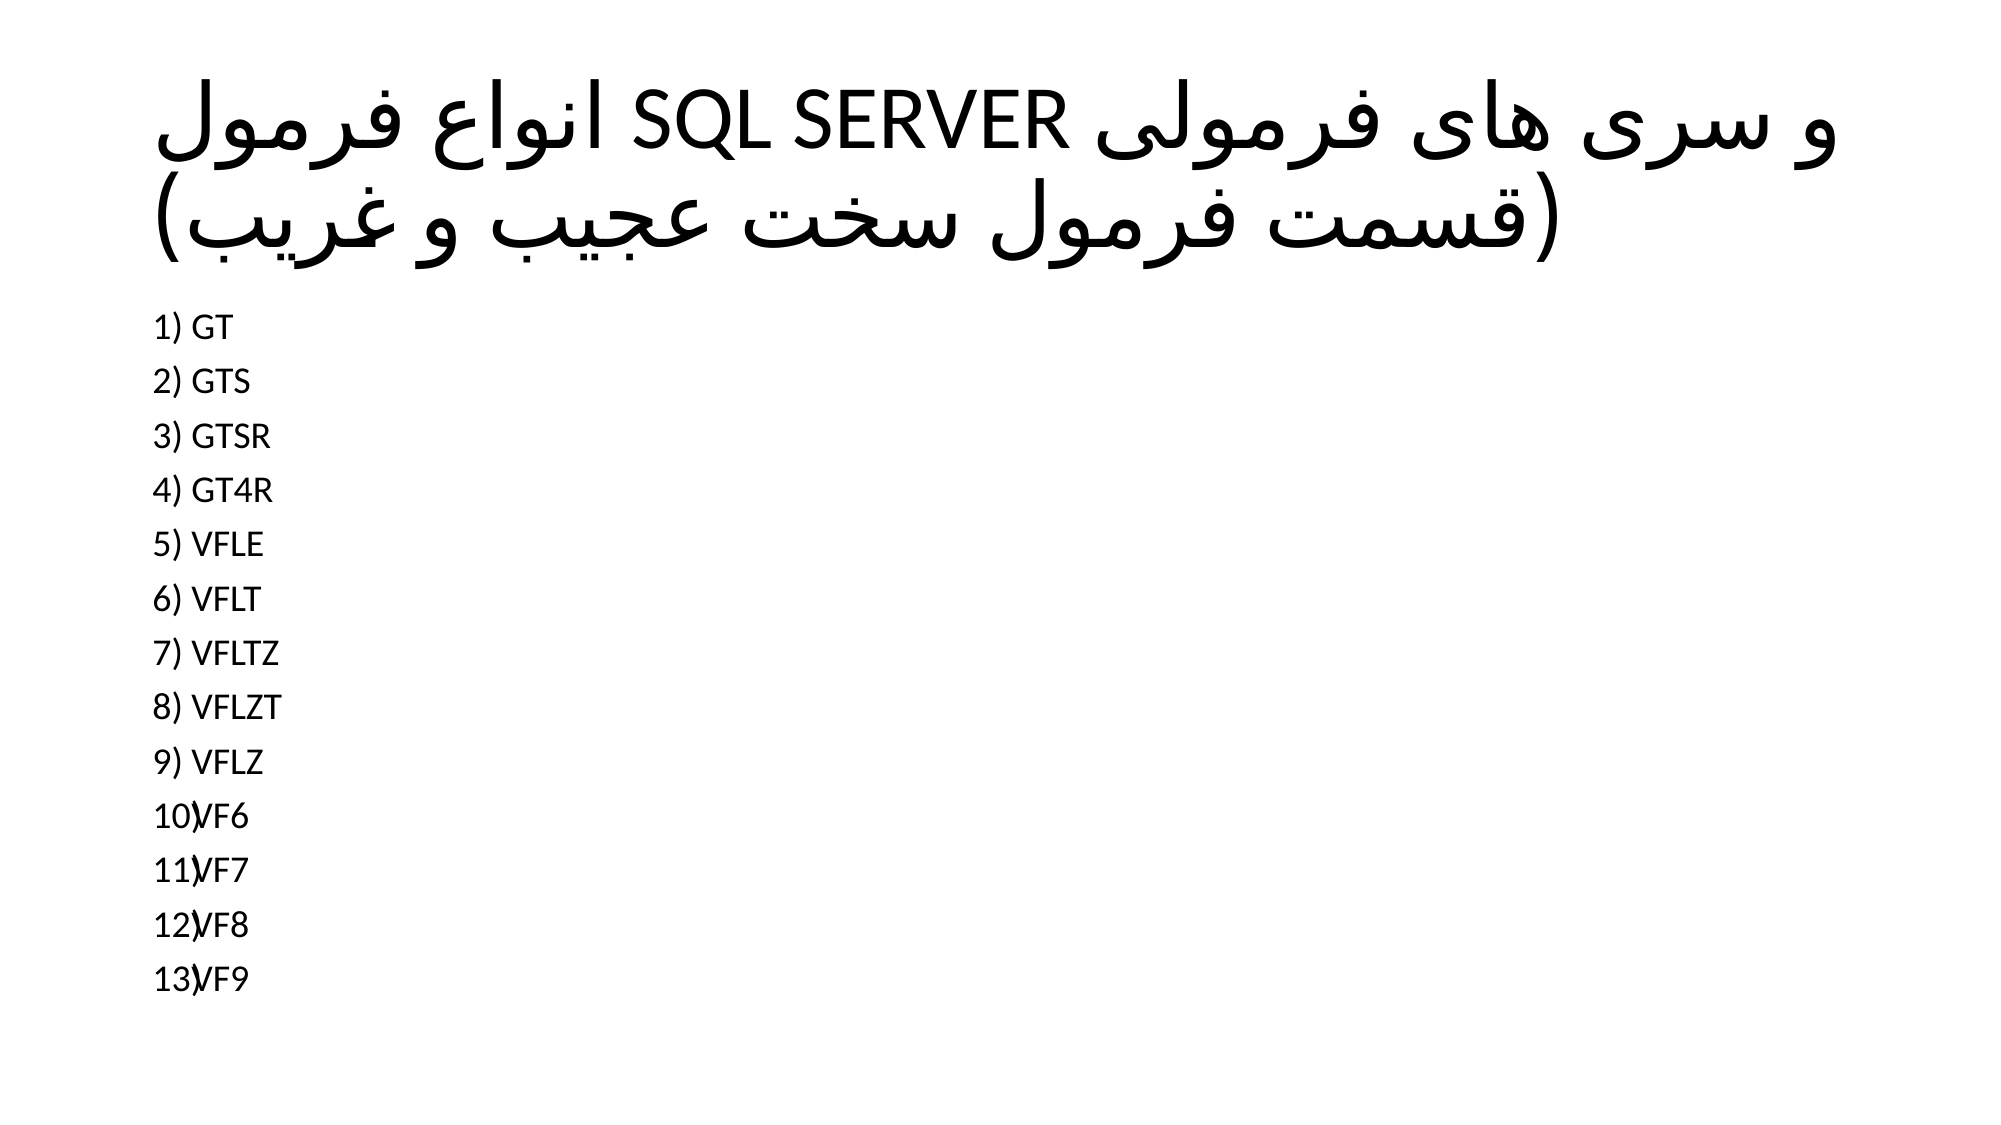

# انواع فرمول SQL SERVER و سری های فرمولی (قسمت فرمول سخت عجیب و غریب)
GT
GTS
GTSR
GT4R
VFLE
VFLT
VFLTZ
VFLZT
VFLZ
VF6
VF7
VF8
VF9